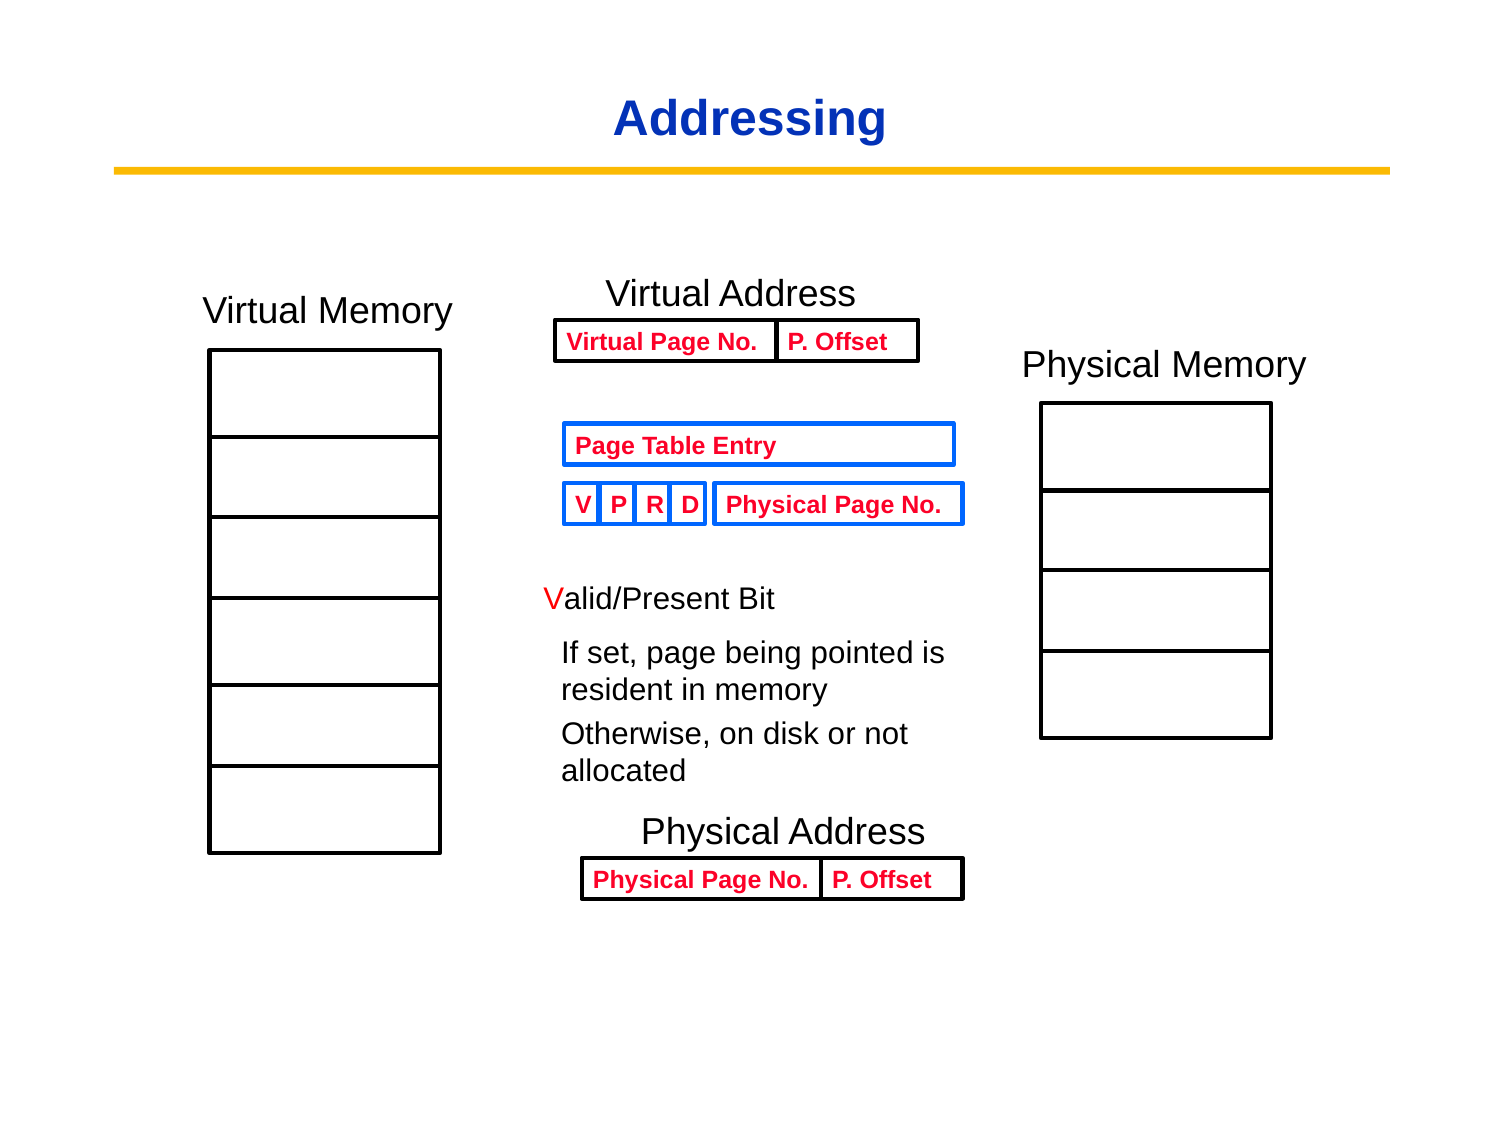

# Addressing
Virtual Address
Virtual Memory
Virtual Page No.
P. Offset
Physical Memory

Page Table Entry

V
P
R
D
Physical Page No.

Valid/Present Bit

If set, page being pointed is resident in memory
Otherwise, on disk or not allocated

Physical Address
Physical Page No.
P. Offset